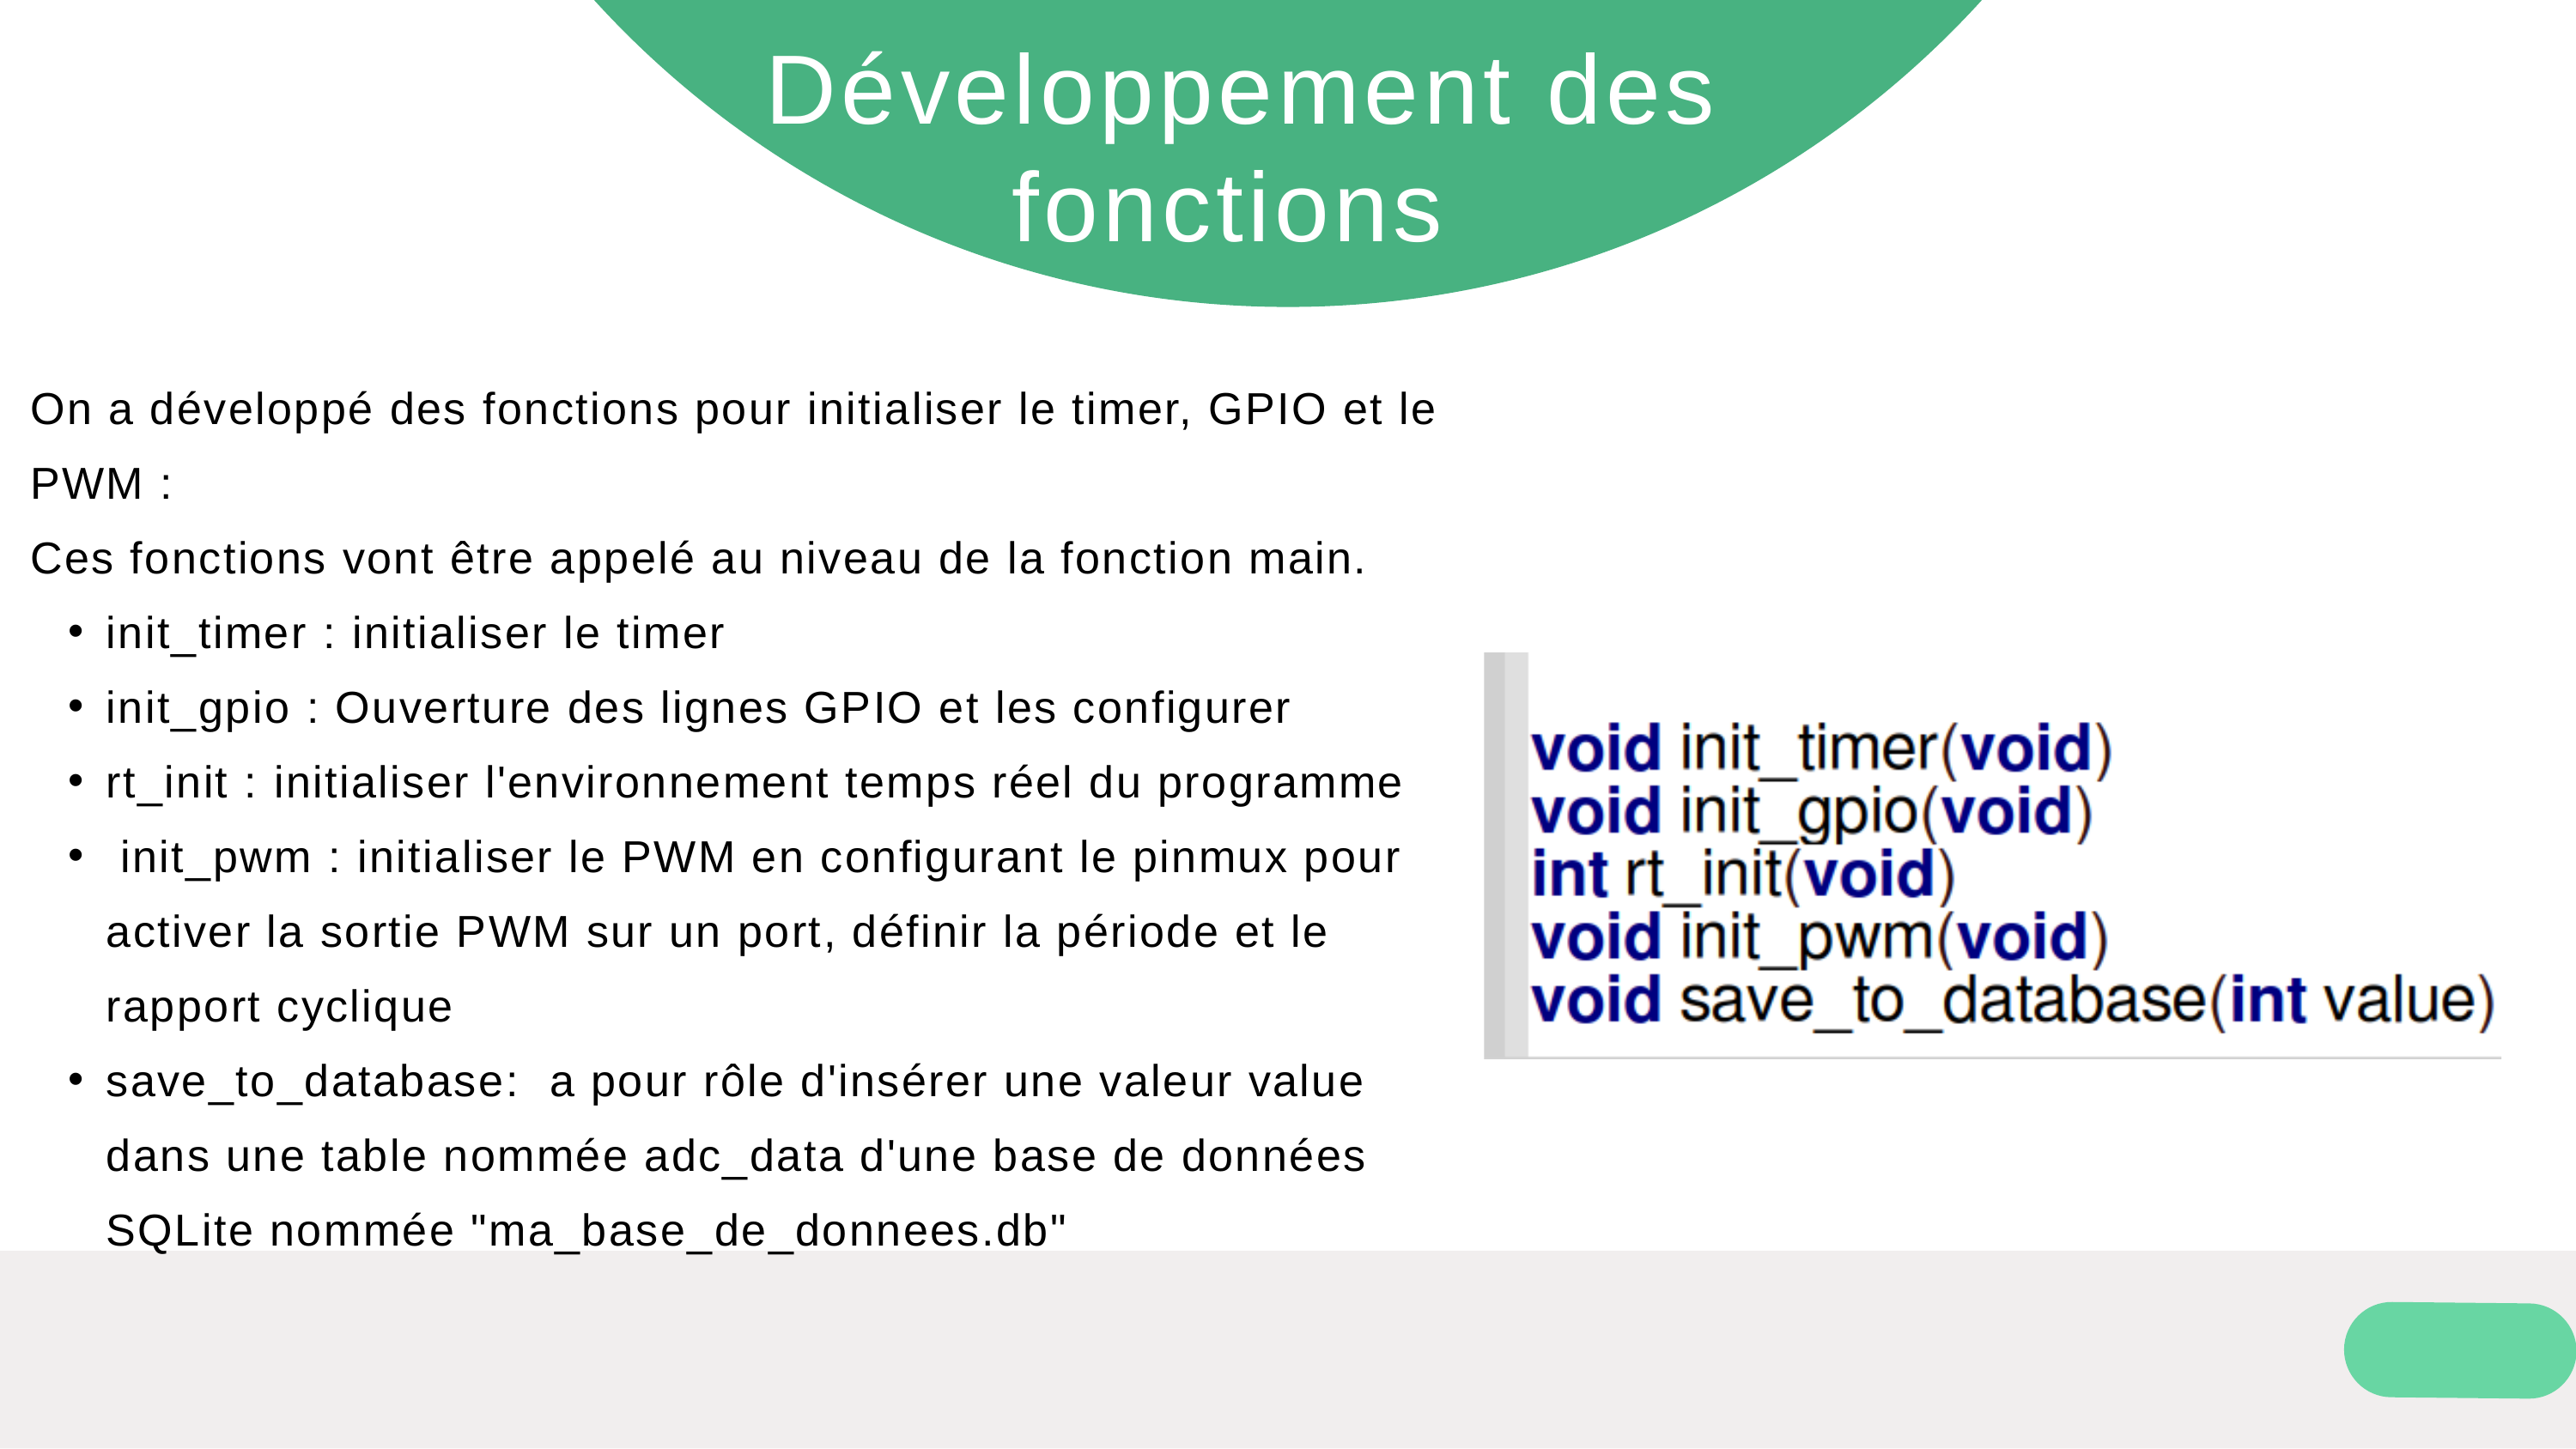

Développement des fonctions

On a développé des fonctions pour initialiser le timer, GPIO et le PWM :
Ces fonctions vont être appelé au niveau de la fonction main.
init_timer : initialiser le timer
init_gpio : Ouverture des lignes GPIO et les configurer
rt_init : initialiser l'environnement temps réel du programme
 init_pwm : initialiser le PWM en configurant le pinmux pour activer la sortie PWM sur un port, définir la période et le rapport cyclique
save_to_database:  a pour rôle d'insérer une valeur value dans une table nommée adc_data d'une base de données SQLite nommée "ma_base_de_donnees.db"